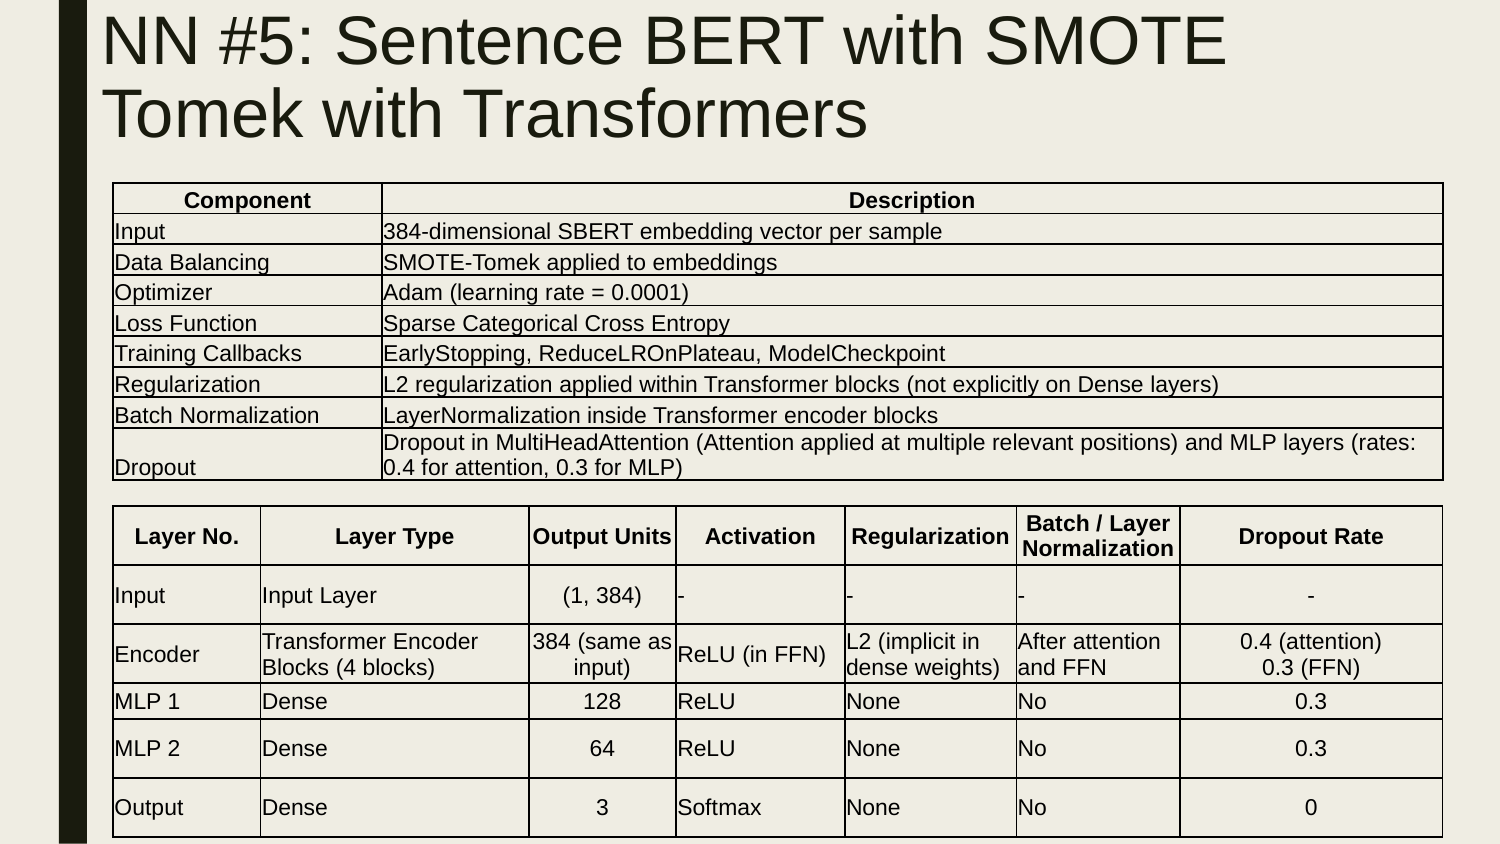

# NN #5: Sentence BERT with SMOTE Tomek with Transformers
| Component | Description |
| --- | --- |
| Input | 384-dimensional SBERT embedding vector per sample |
| Data Balancing | SMOTE-Tomek applied to embeddings |
| Optimizer | Adam (learning rate = 0.0001) |
| Loss Function | Sparse Categorical Cross Entropy |
| Training Callbacks | EarlyStopping, ReduceLROnPlateau, ModelCheckpoint |
| Regularization | L2 regularization applied within Transformer blocks (not explicitly on Dense layers) |
| Batch Normalization | LayerNormalization inside Transformer encoder blocks |
| Dropout | Dropout in MultiHeadAttention (Attention applied at multiple relevant positions) and MLP layers (rates: 0.4 for attention, 0.3 for MLP) |
| Layer No. | Layer Type | Output Units | Activation | Regularization | Batch / Layer Normalization | Dropout Rate |
| --- | --- | --- | --- | --- | --- | --- |
| Input | Input Layer | (1, 384) | - | - | - | - |
| Encoder | Transformer Encoder Blocks (4 blocks) | 384 (same as input) | ReLU (in FFN) | L2 (implicit in dense weights) | After attention and FFN | 0.4 (attention) 0.3 (FFN) |
| MLP 1 | Dense | 128 | ReLU | None | No | 0.3 |
| MLP 2 | Dense | 64 | ReLU | None | No | 0.3 |
| Output | Dense | 3 | Softmax | None | No | 0 |